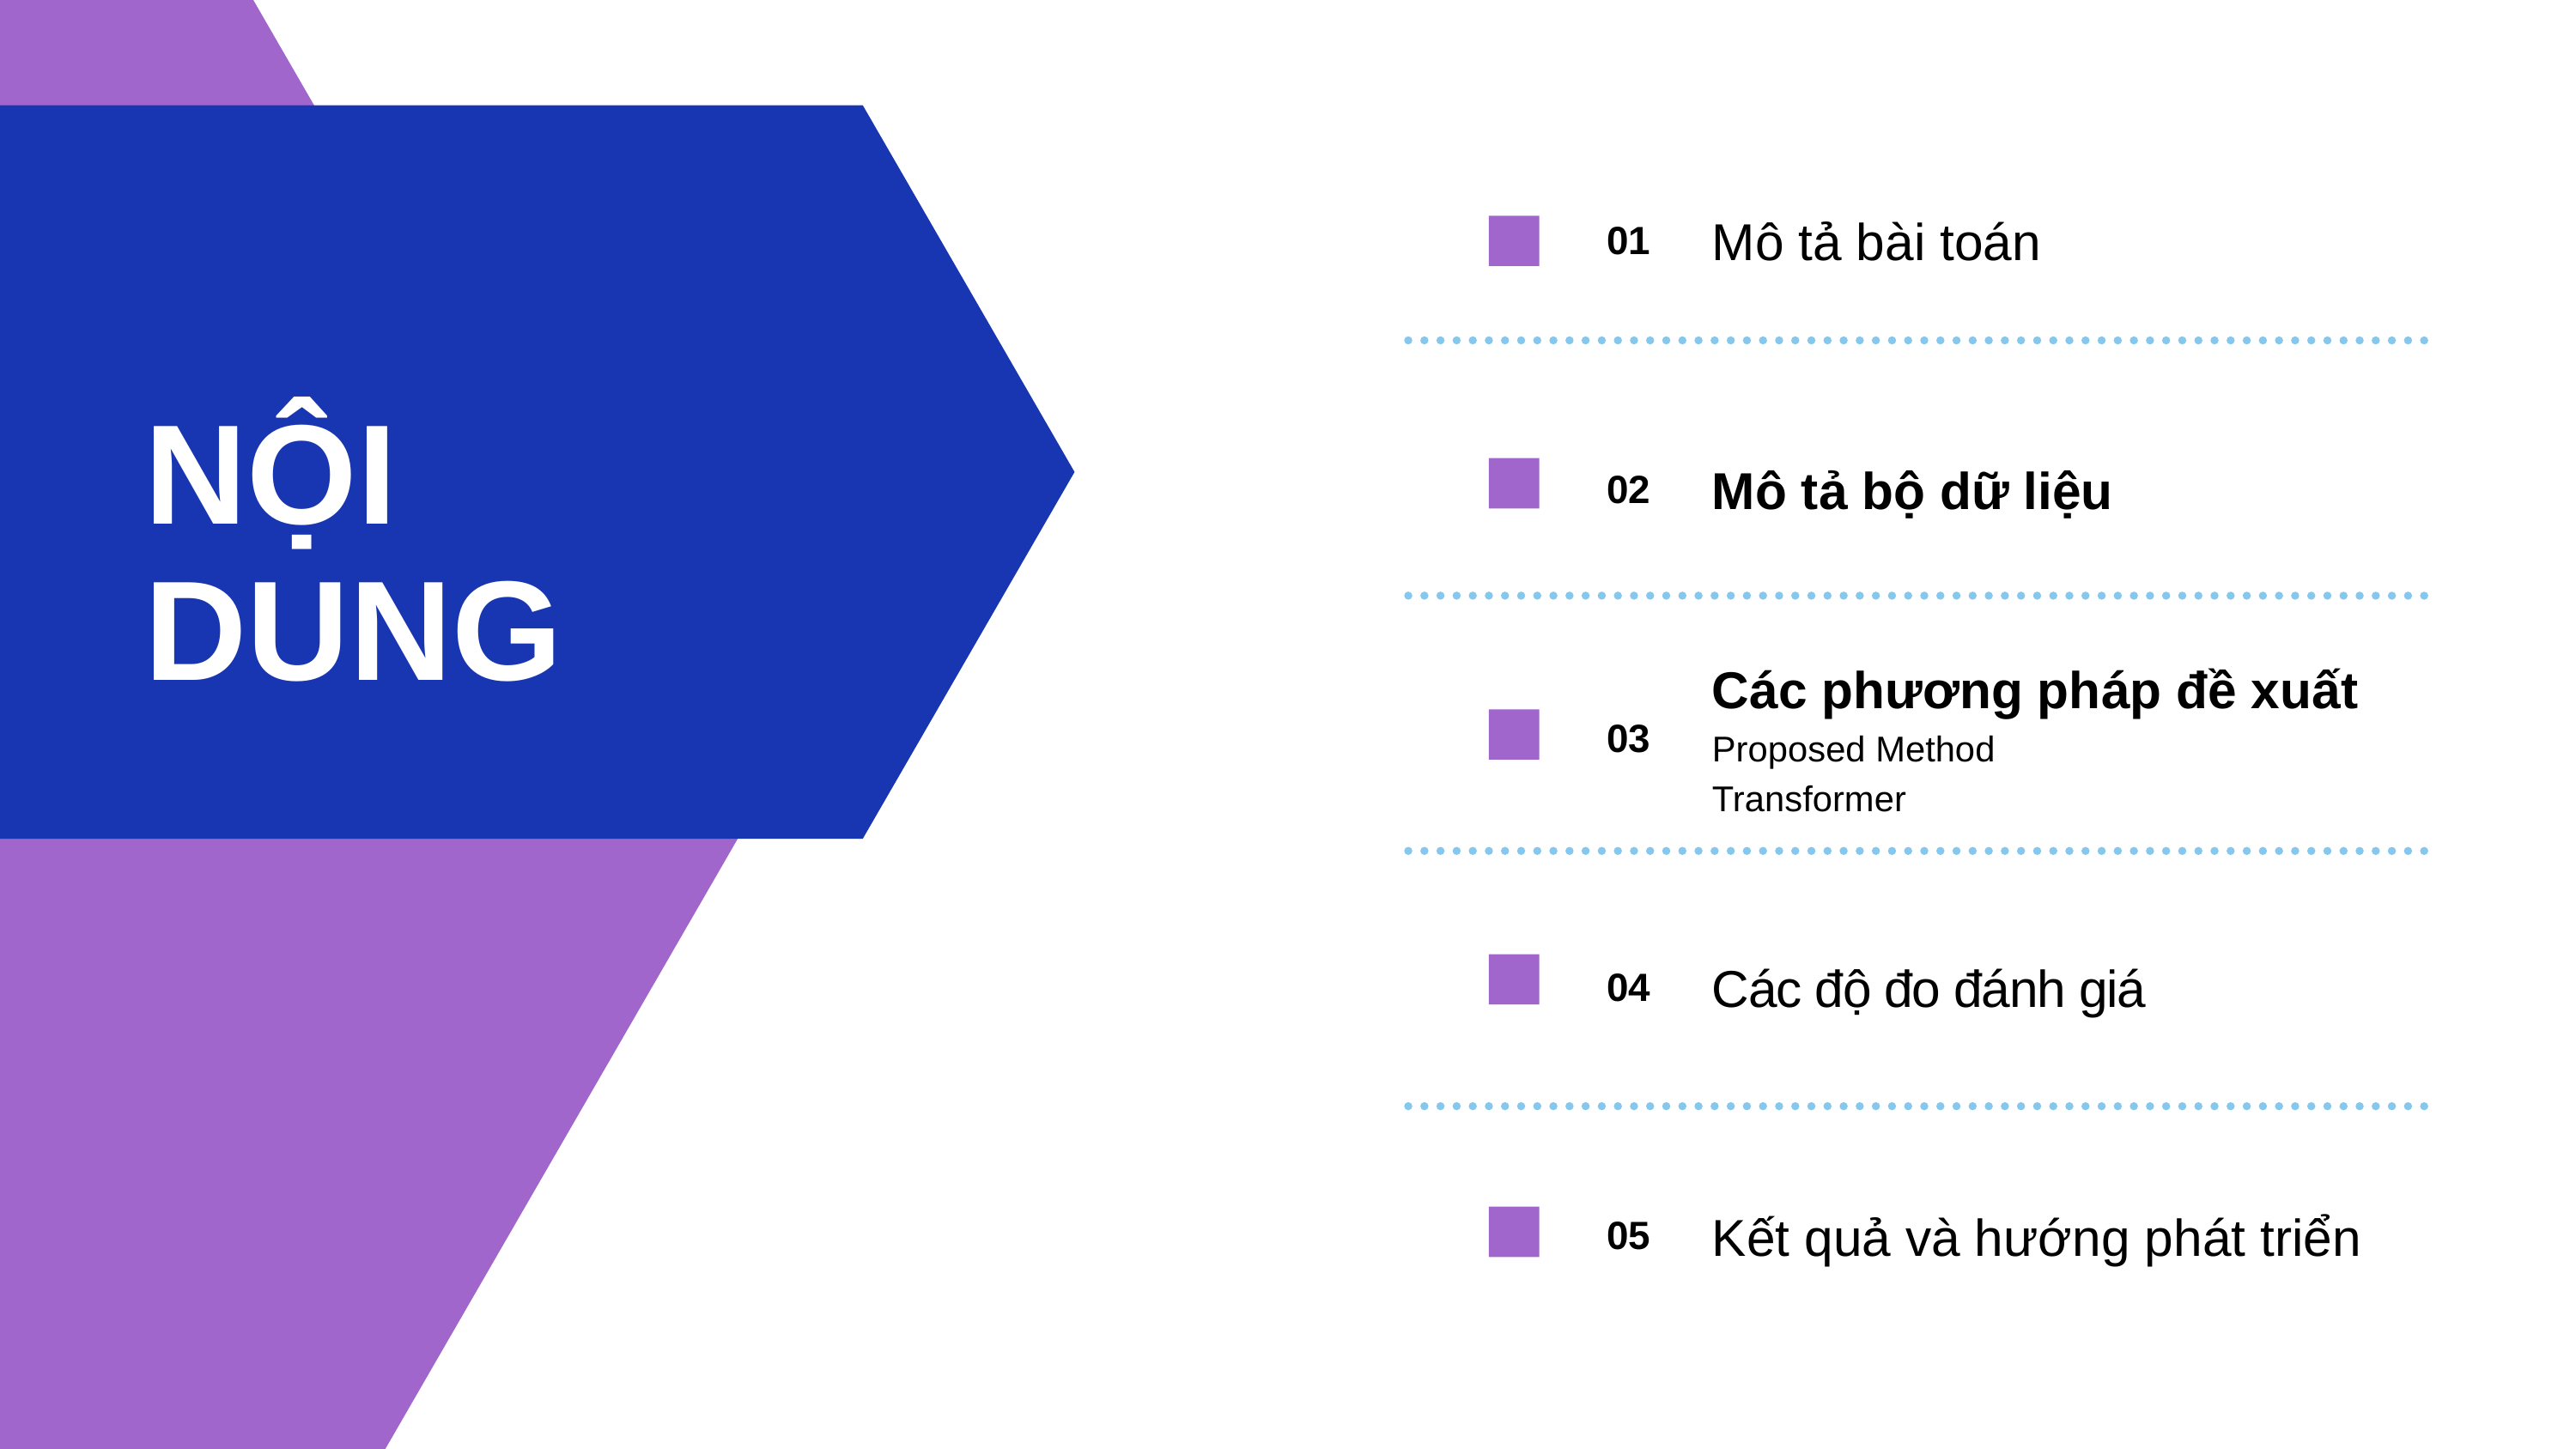

| 01 | Mô tả bài toán |
| --- | --- |
| 02 | Mô tả bộ dữ liệu |
| 03 | Các phương pháp đề xuất Proposed Method Transformer |
| 04 | Các độ đo đánh giá |
| 05 | Kết quả và hướng phát triển |

NỘI DUNG